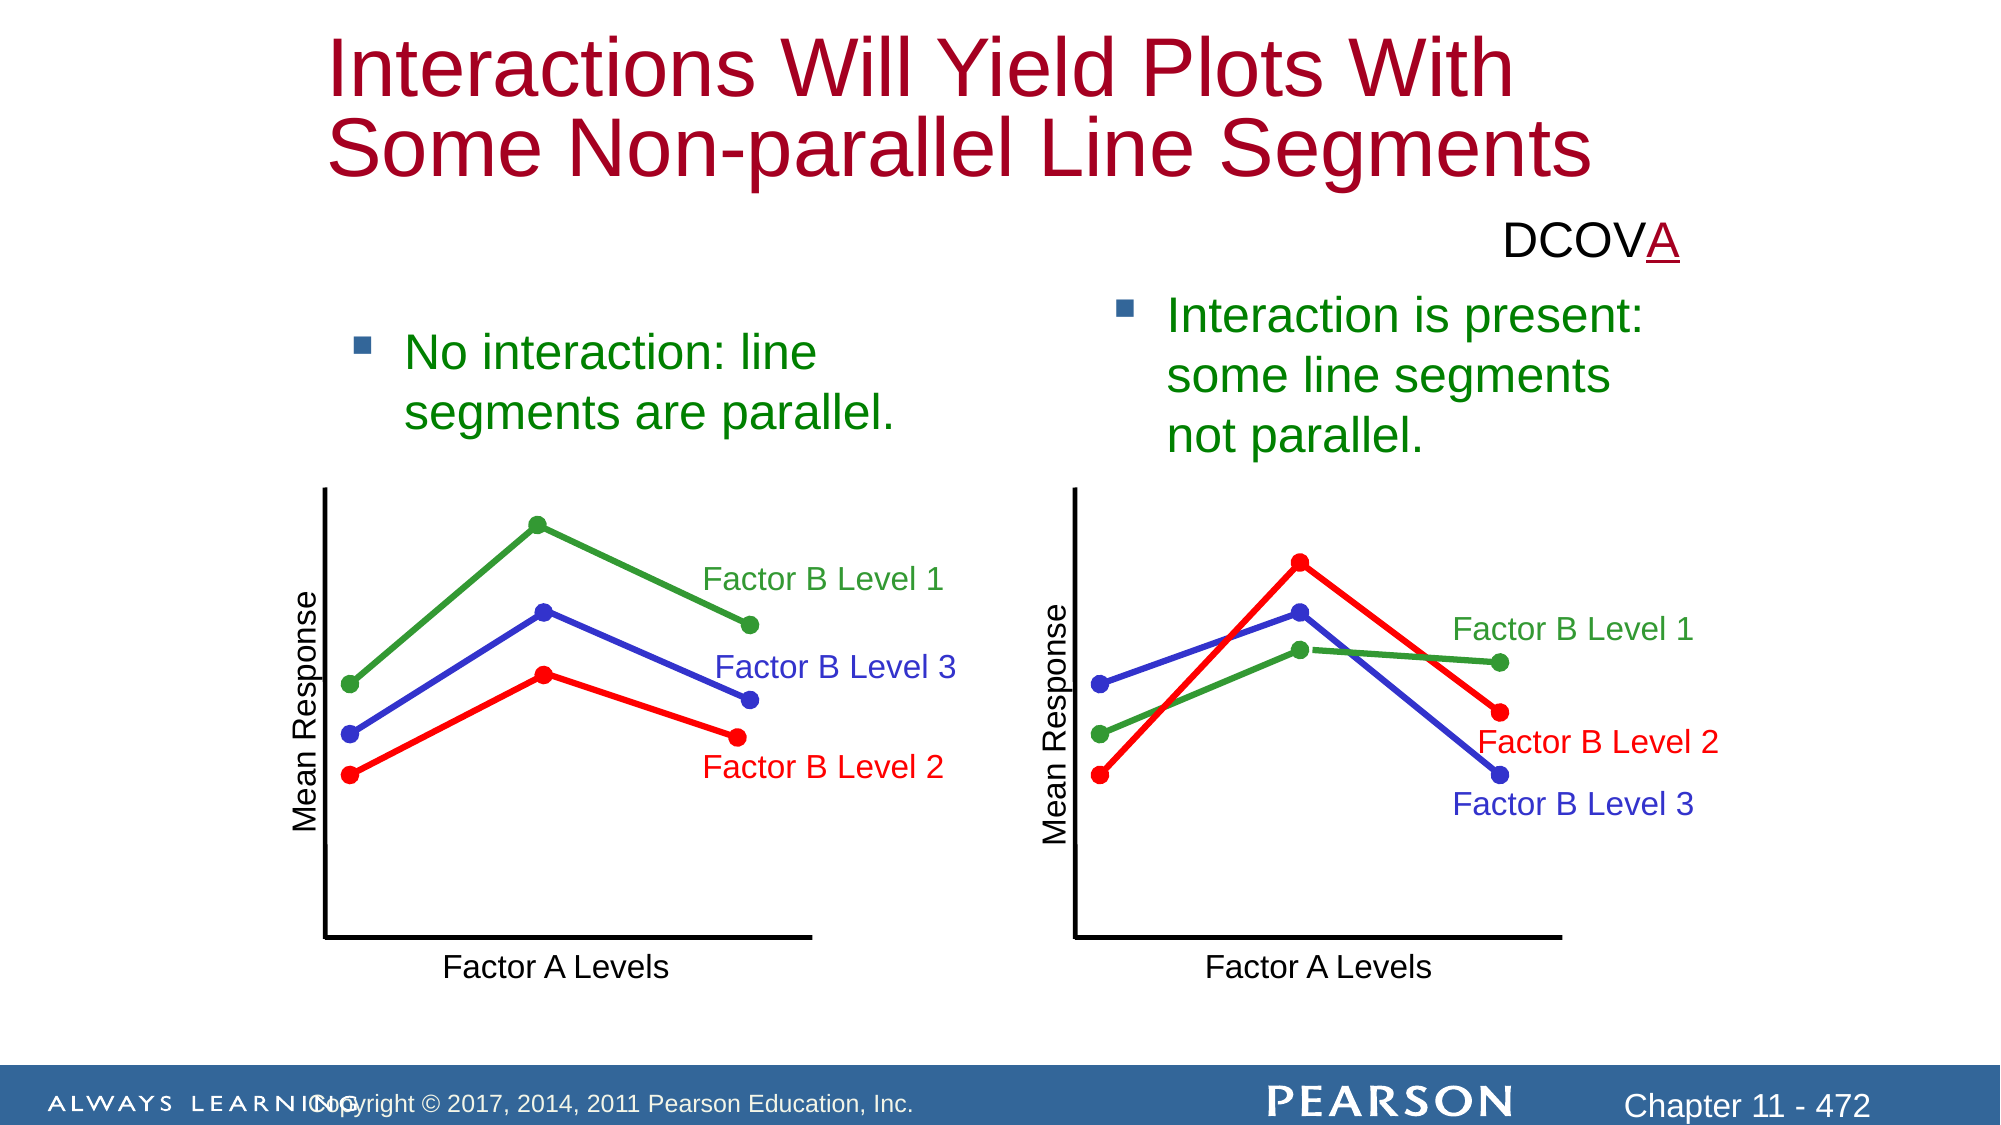

Interactions Will Yield Plots With Some Non-parallel Line Segments
DCOVA
Interaction is present:  some line segments not parallel.
No interaction: line segments are parallel.

Factor B Level 1

Factor B Level 1

Factor B Level 3

Mean Response
Mean Response
Factor B Level 2
Factor B Level 2
Factor B Level 3

Factor A Levels

Factor A Levels